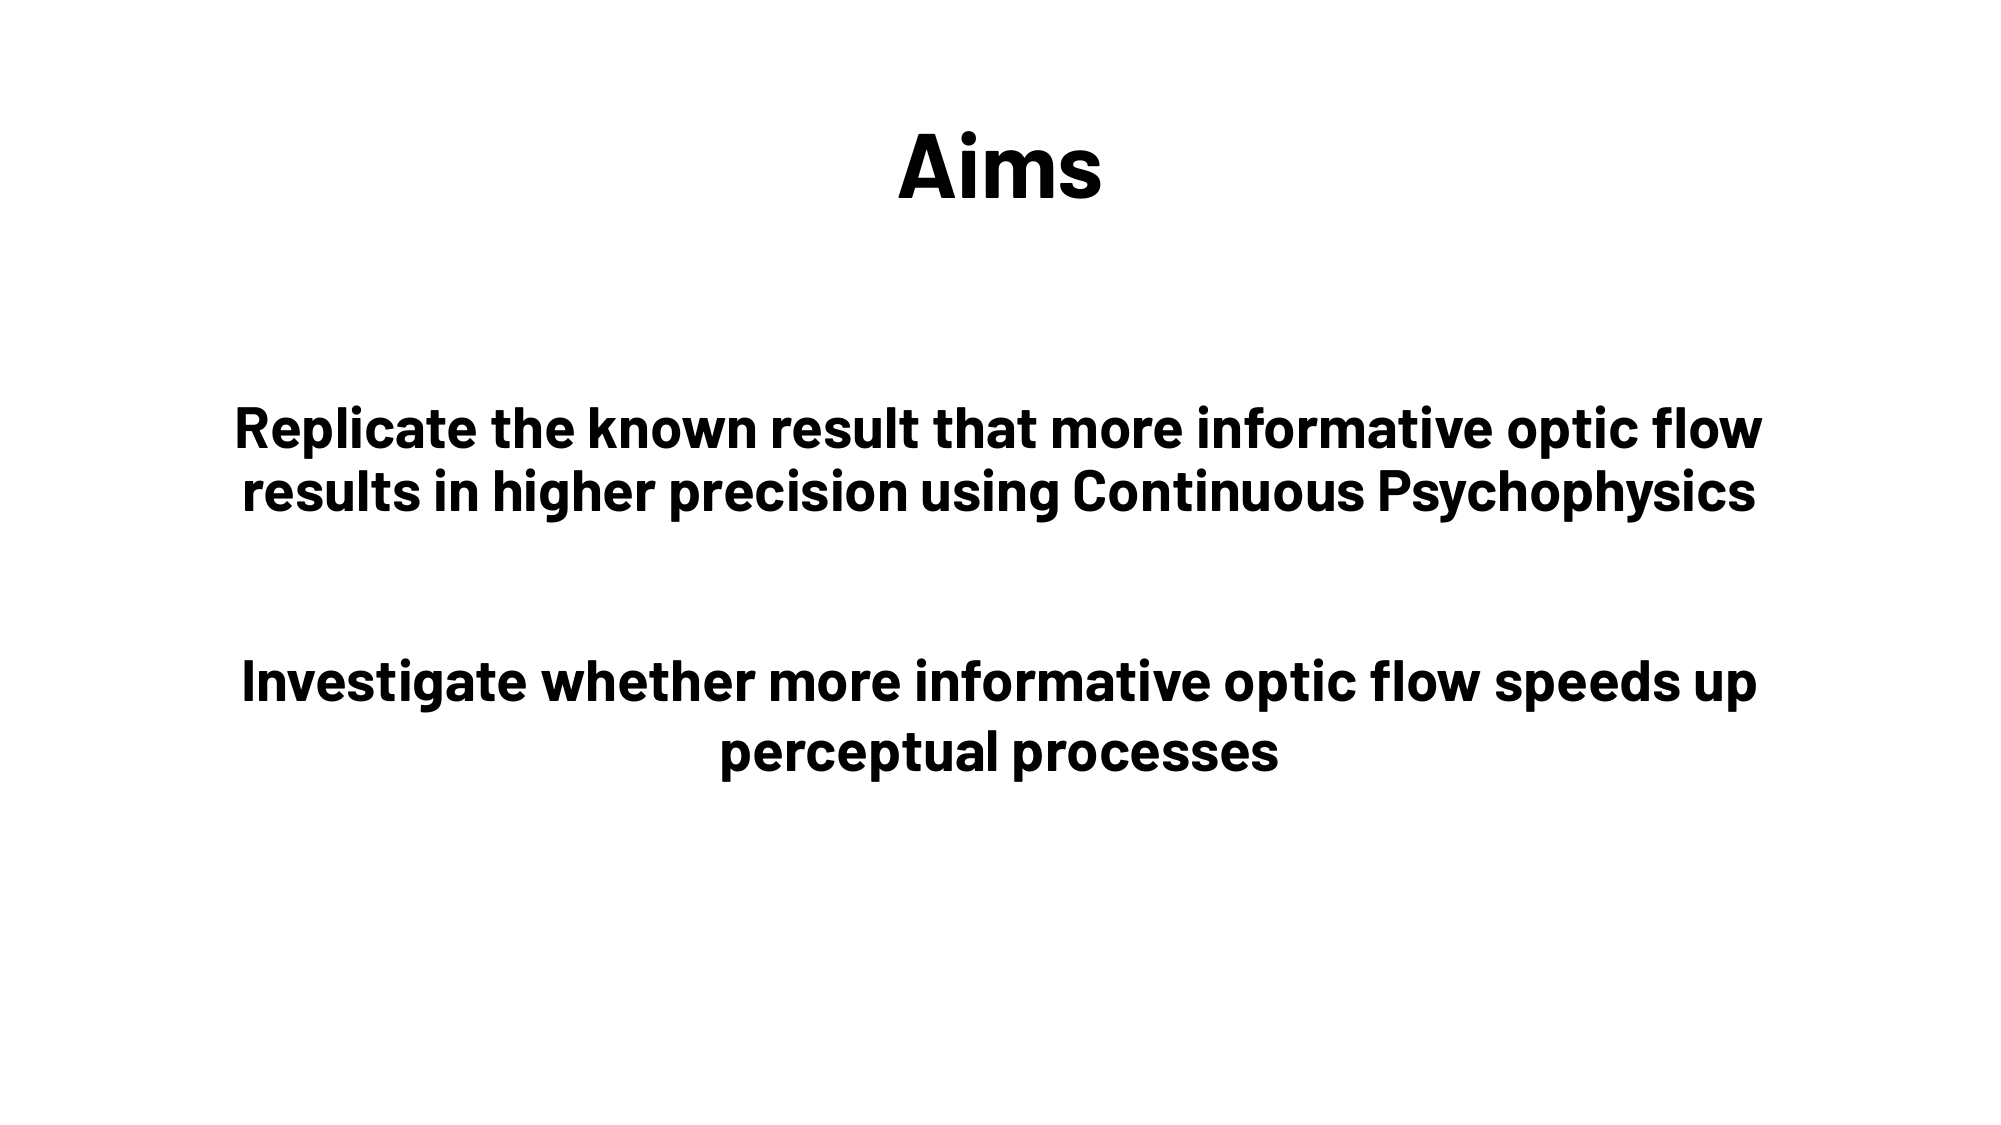

# Aims

Replicate the known result that more informative optic flow results in higher precision using Continuous Psychophysics

Investigate whether more informative optic flow speeds up perceptual processes